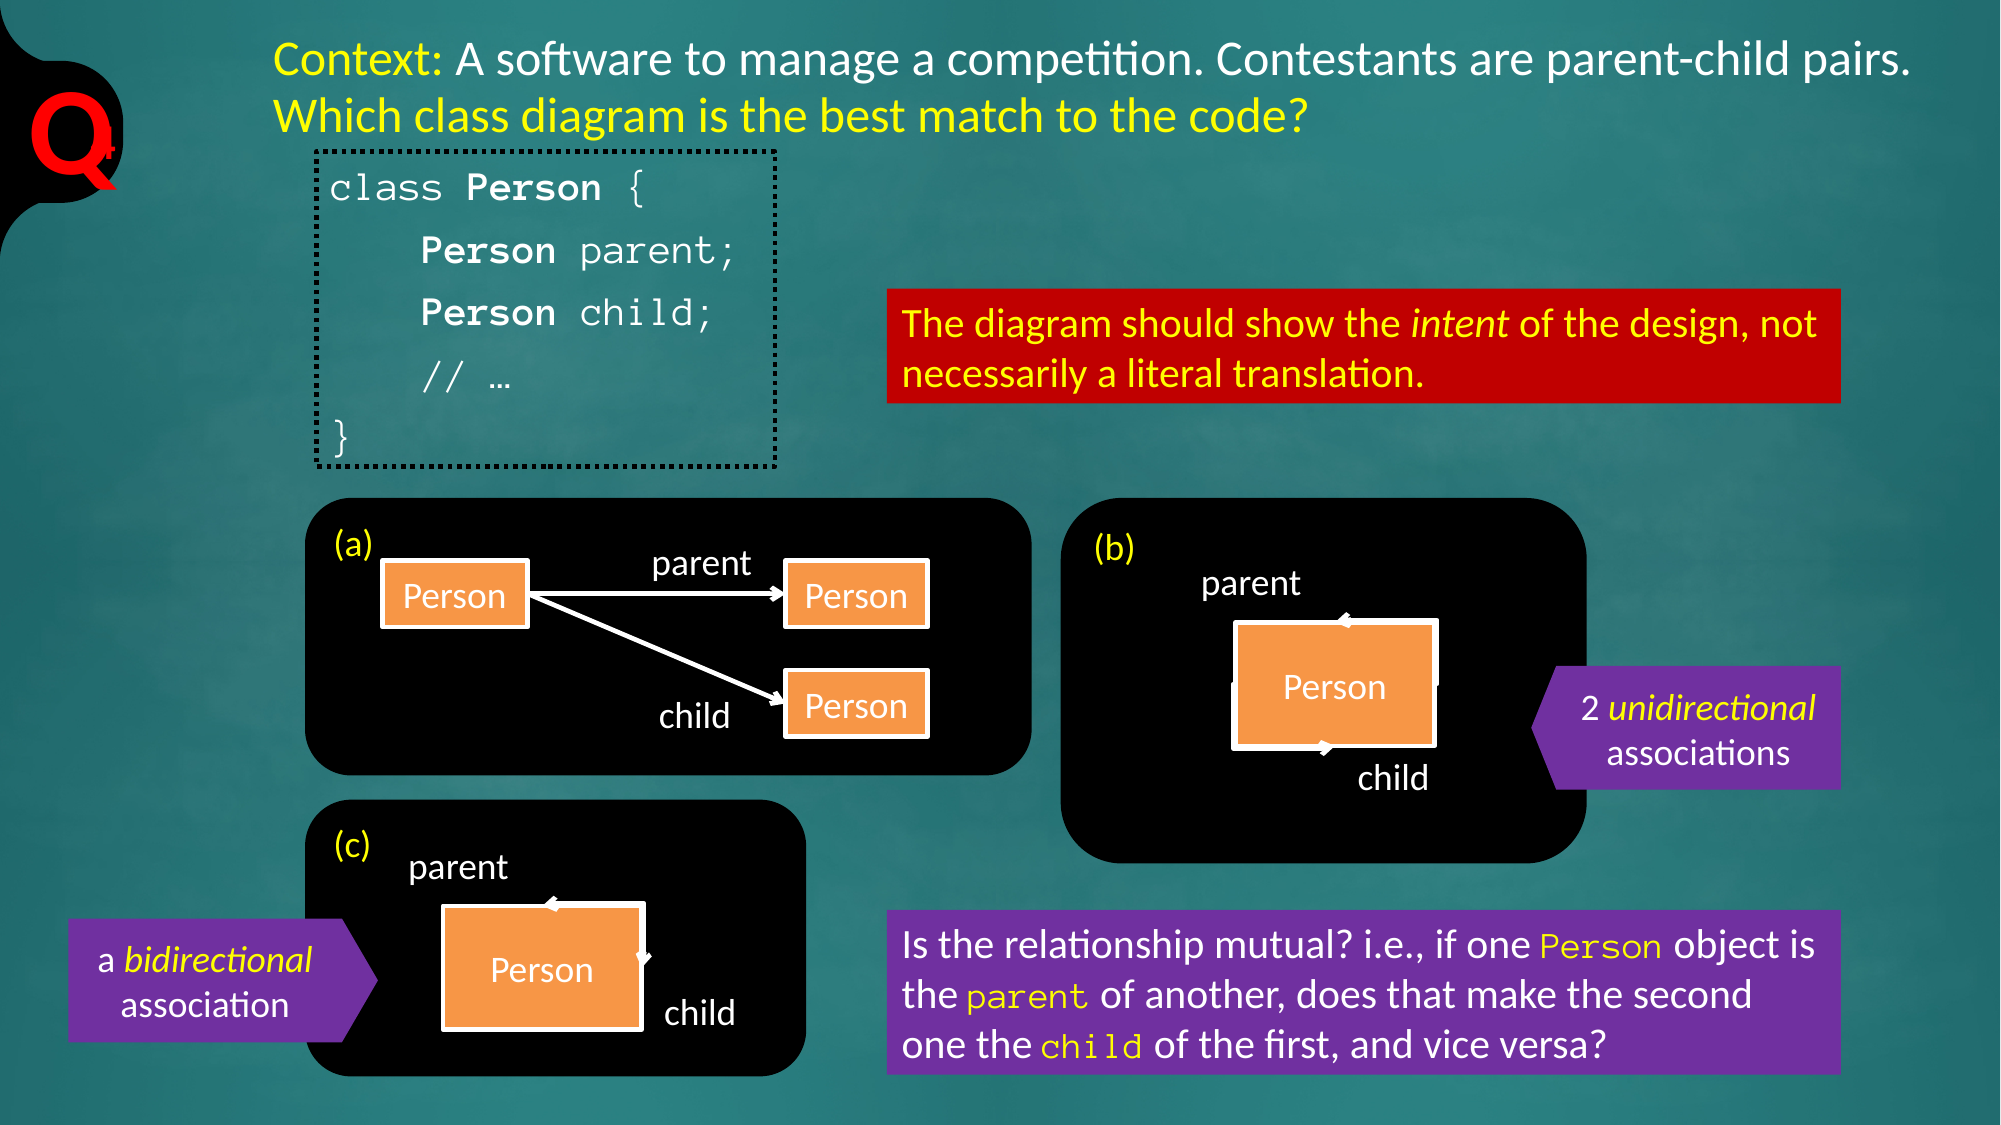

Context: A software to manage a competition. Contestants are parent-child pairs.
Which class diagram is the best match to the code?
4
class Person {
    Person parent;
    Person child;
    // …
}
The diagram should show the intent of the design, not necessarily a literal translation.
(b)
(a)
parent
Person
Person
Person
child
parent
Person
2 unidirectional associations
child
(c)
parent
Person
child

Is the relationship mutual? i.e., if one Person object is the parent of another, does that make the second one the child of the first, and vice versa?
a bidirectional association